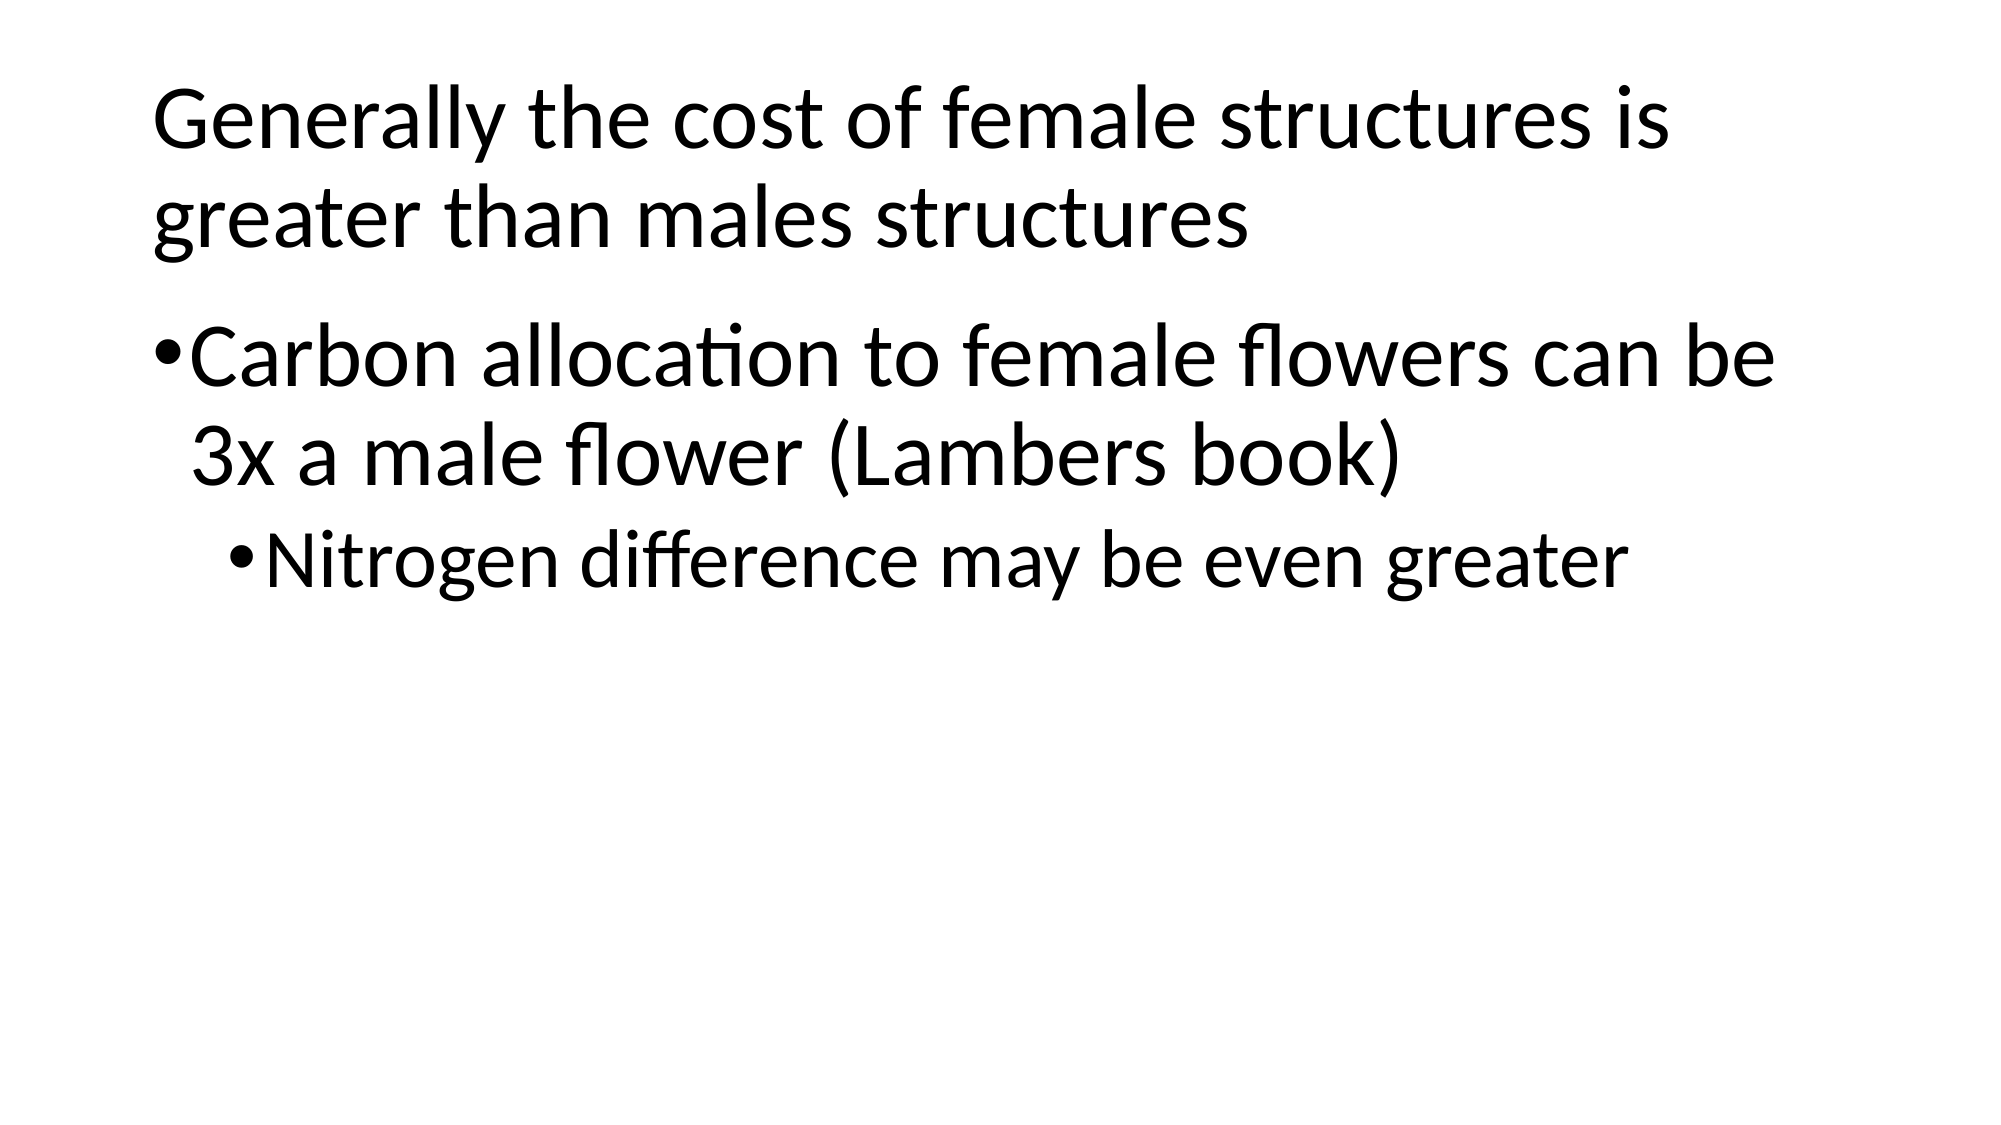

# Generally the cost of female structures is greater than males structures
Carbon allocation to female flowers can be 3x a male flower (Lambers book)
Nitrogen difference may be even greater